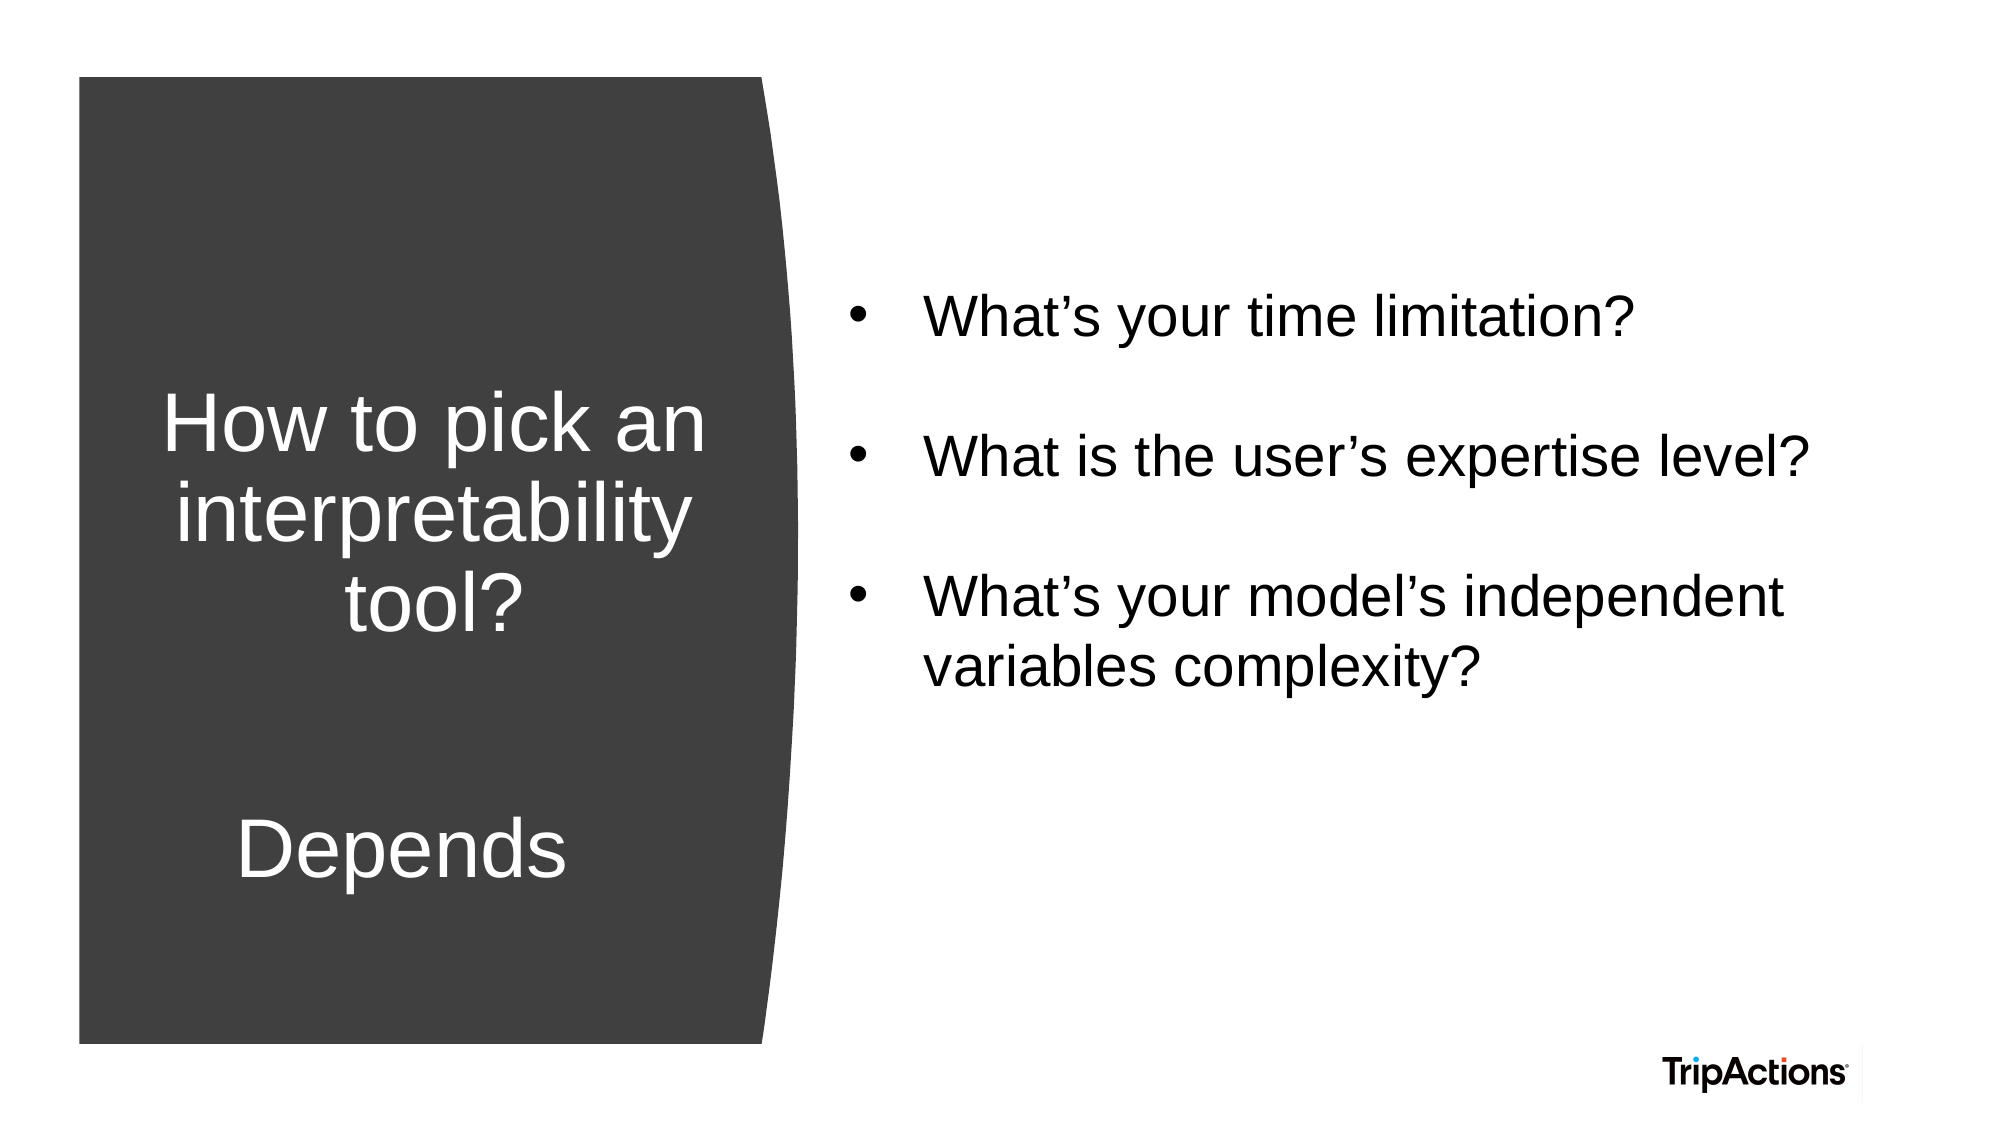

What’s your time limitation?

What is the user’s expertise level?

What’s your model’s independent variables complexity?

# How to pick an interpretability tool?
Depends